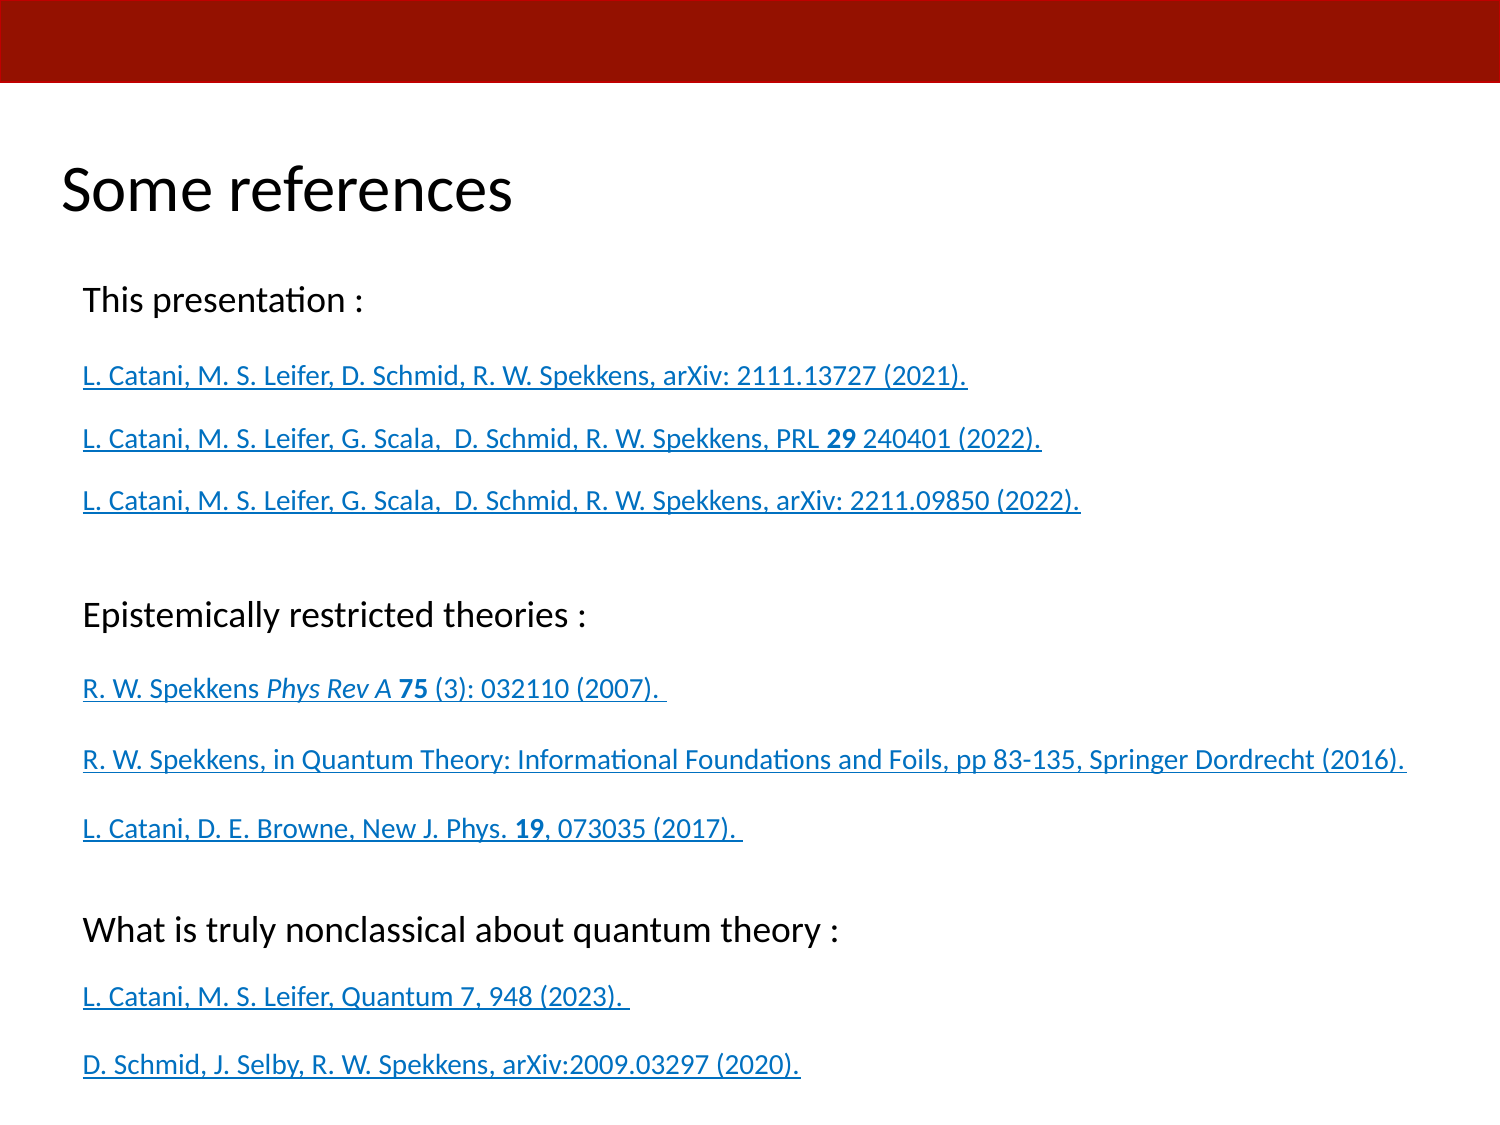

Some references
This presentation :

Epistemically restricted theories :

What is truly nonclassical about quantum theory :

L. Catani, M. S. Leifer, D. Schmid, R. W. Spekkens, arXiv: 2111.13727 (2021).
L. Catani, M. S. Leifer, G. Scala,  D. Schmid, R. W. Spekkens, PRL 29 240401 (2022).
L. Catani, M. S. Leifer, G. Scala,  D. Schmid, R. W. Spekkens, arXiv: 2211.09850 (2022).
R. W. Spekkens Phys Rev A 75 (3): 032110 (2007).
R. W. Spekkens, in Quantum Theory: Informational Foundations and Foils, pp 83-135, Springer Dordrecht (2016).
L. Catani, D. E. Browne, New J. Phys. 19, 073035 (2017).
L. Catani, M. S. Leifer, Quantum 7, 948 (2023).
D. Schmid, J. Selby, R. W. Spekkens, arXiv:2009.03297 (2020).